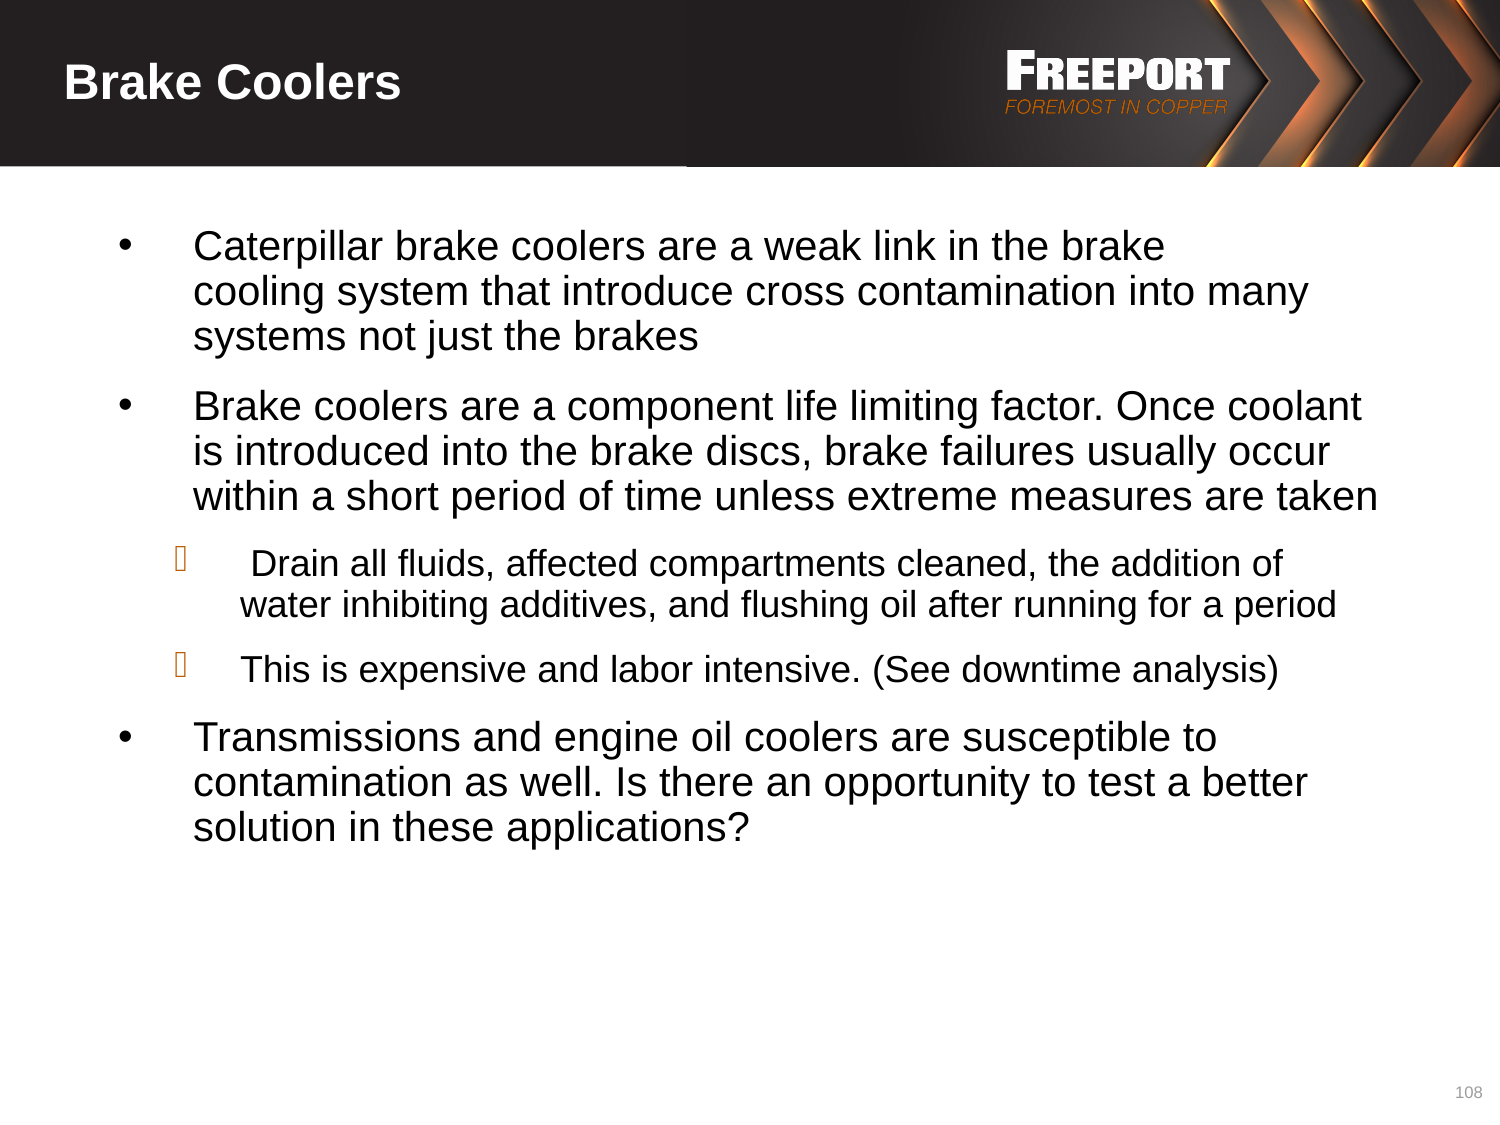

# Brake Coolers
Caterpillar brake coolers are a weak link in the brake cooling system that introduce cross contamination into many systems not just the brakes
Brake coolers are a component life limiting factor. Once coolant is introduced into the brake discs, brake failures usually occur within a short period of time unless extreme measures are taken
 Drain all fluids, affected compartments cleaned, the addition of water inhibiting additives, and flushing oil after running for a period
This is expensive and labor intensive. (See downtime analysis)
Transmissions and engine oil coolers are susceptible to contamination as well. Is there an opportunity to test a better solution in these applications?

108